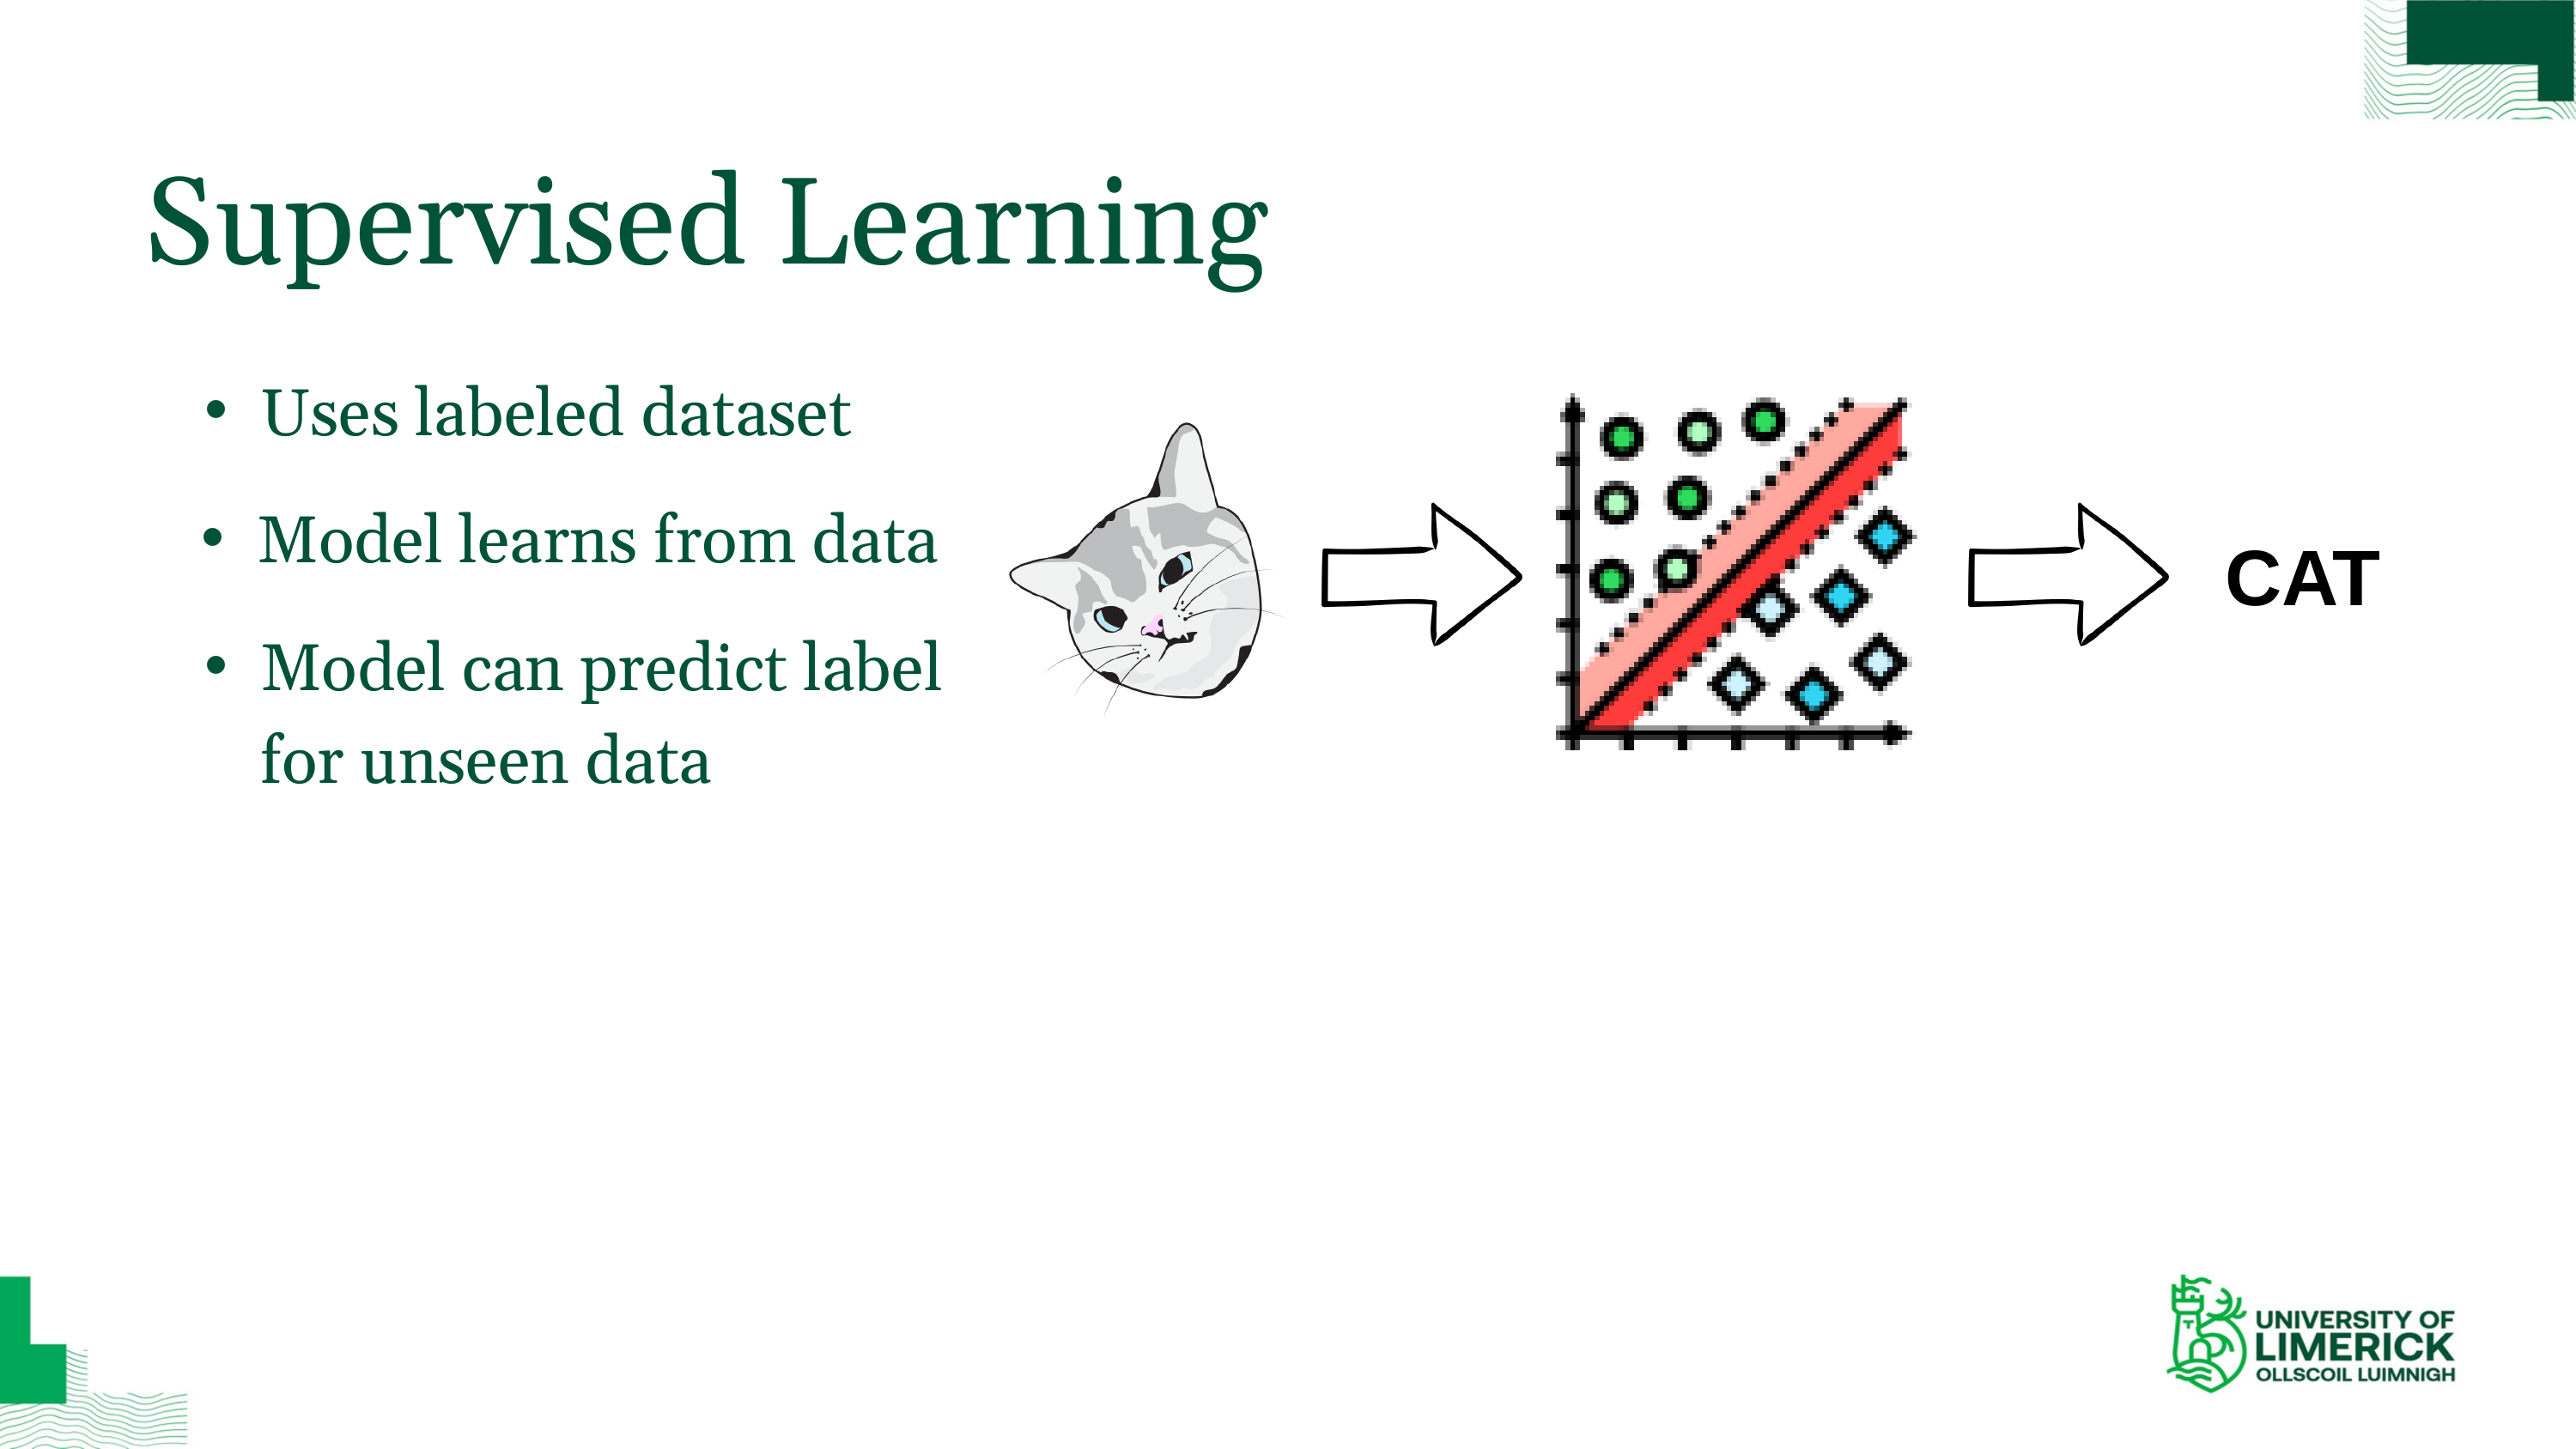

Supervised Learning
Uses labeled dataset

CAT

CAT

CAT

CAT
CAT

DOG

DOG
DOG

DOG

DOG
Model learns from data
Model can predict label for unseen data